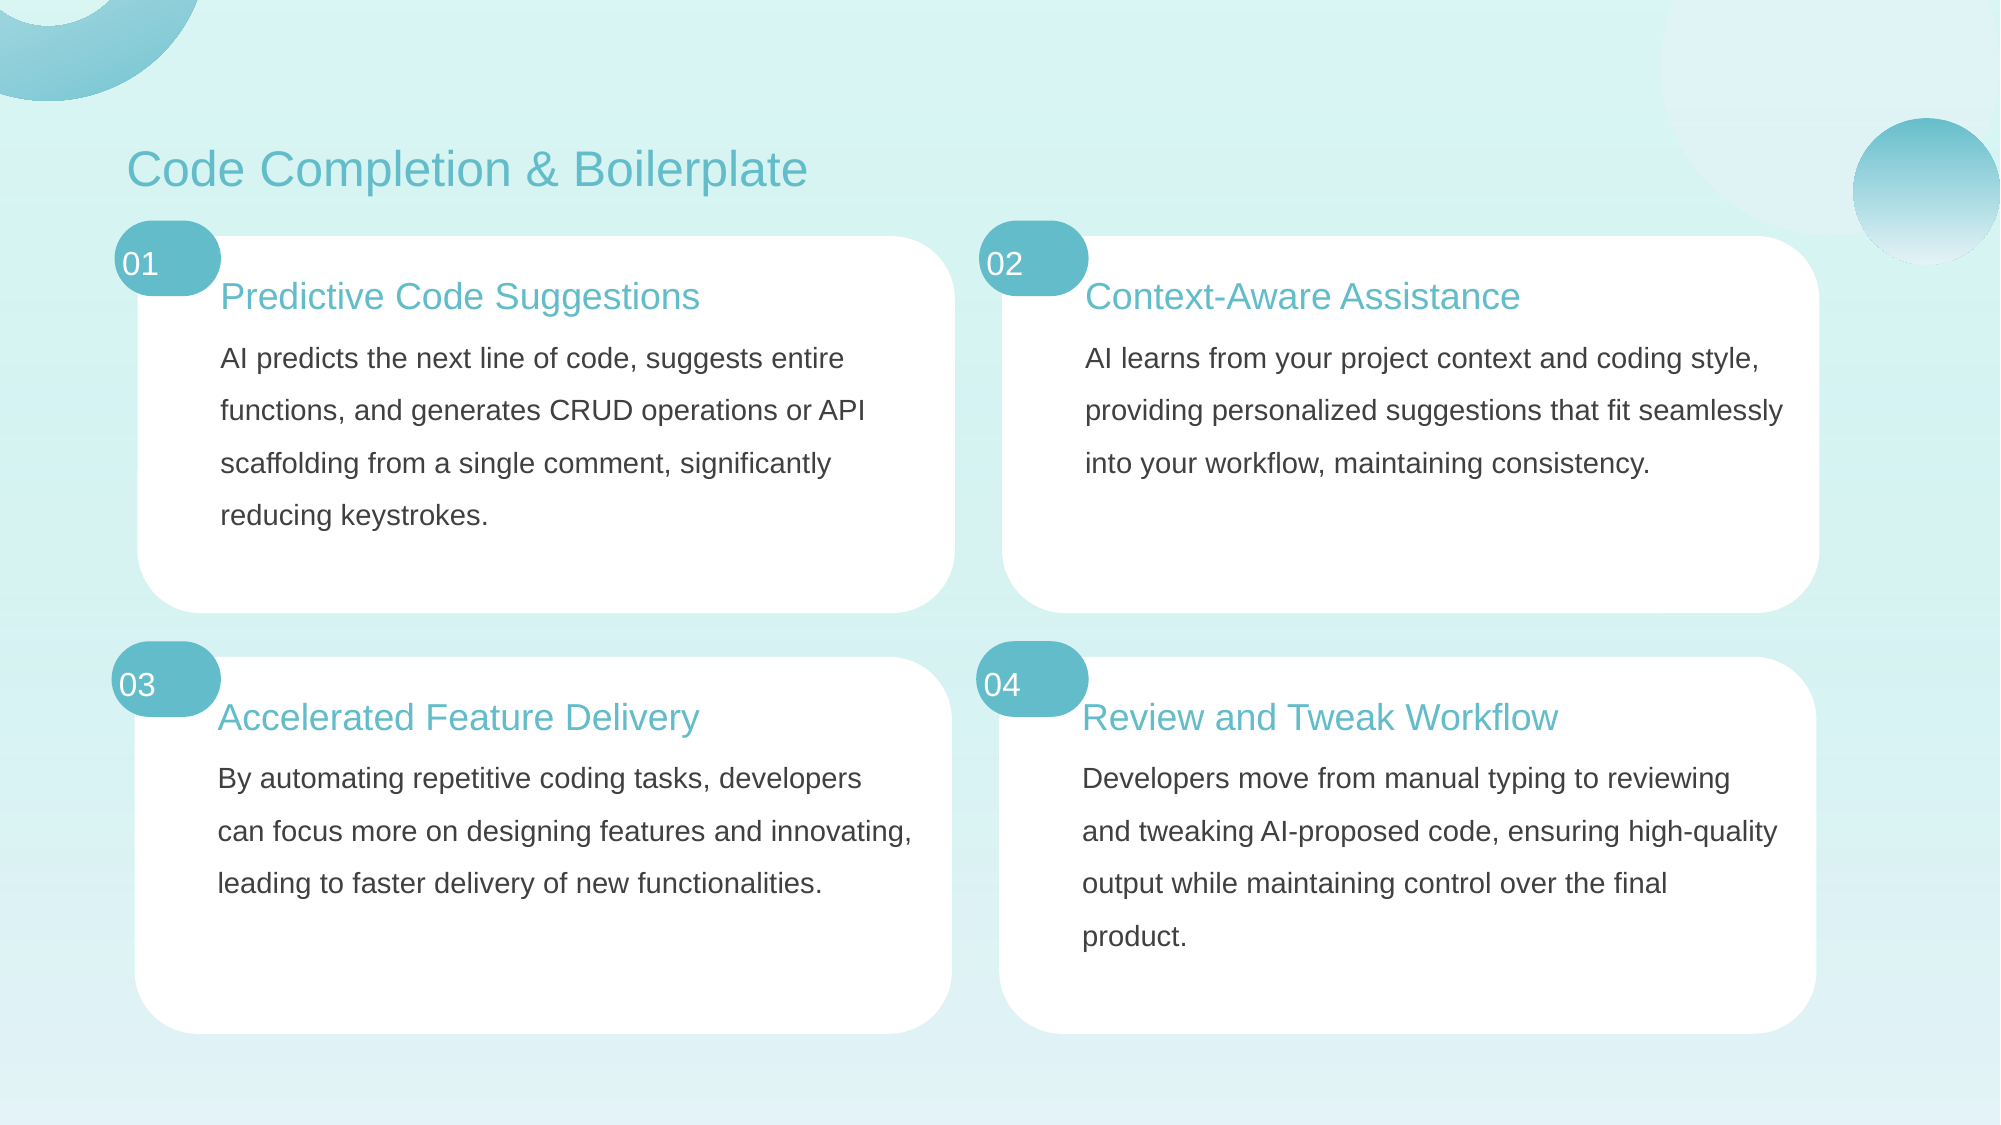

Code Completion & Boilerplate

02

01

Context-Aware Assistance
Predictive Code Suggestions
AI learns from your project context and coding style, providing personalized suggestions that fit seamlessly into your workflow, maintaining consistency.
AI predicts the next line of code, suggests entire functions, and generates CRUD operations or API scaffolding from a single comment, significantly reducing keystrokes.

04

03

Review and Tweak Workflow
Accelerated Feature Delivery
Developers move from manual typing to reviewing and tweaking AI-proposed code, ensuring high-quality output while maintaining control over the final product.
By automating repetitive coding tasks, developers can focus more on designing features and innovating, leading to faster delivery of new functionalities.